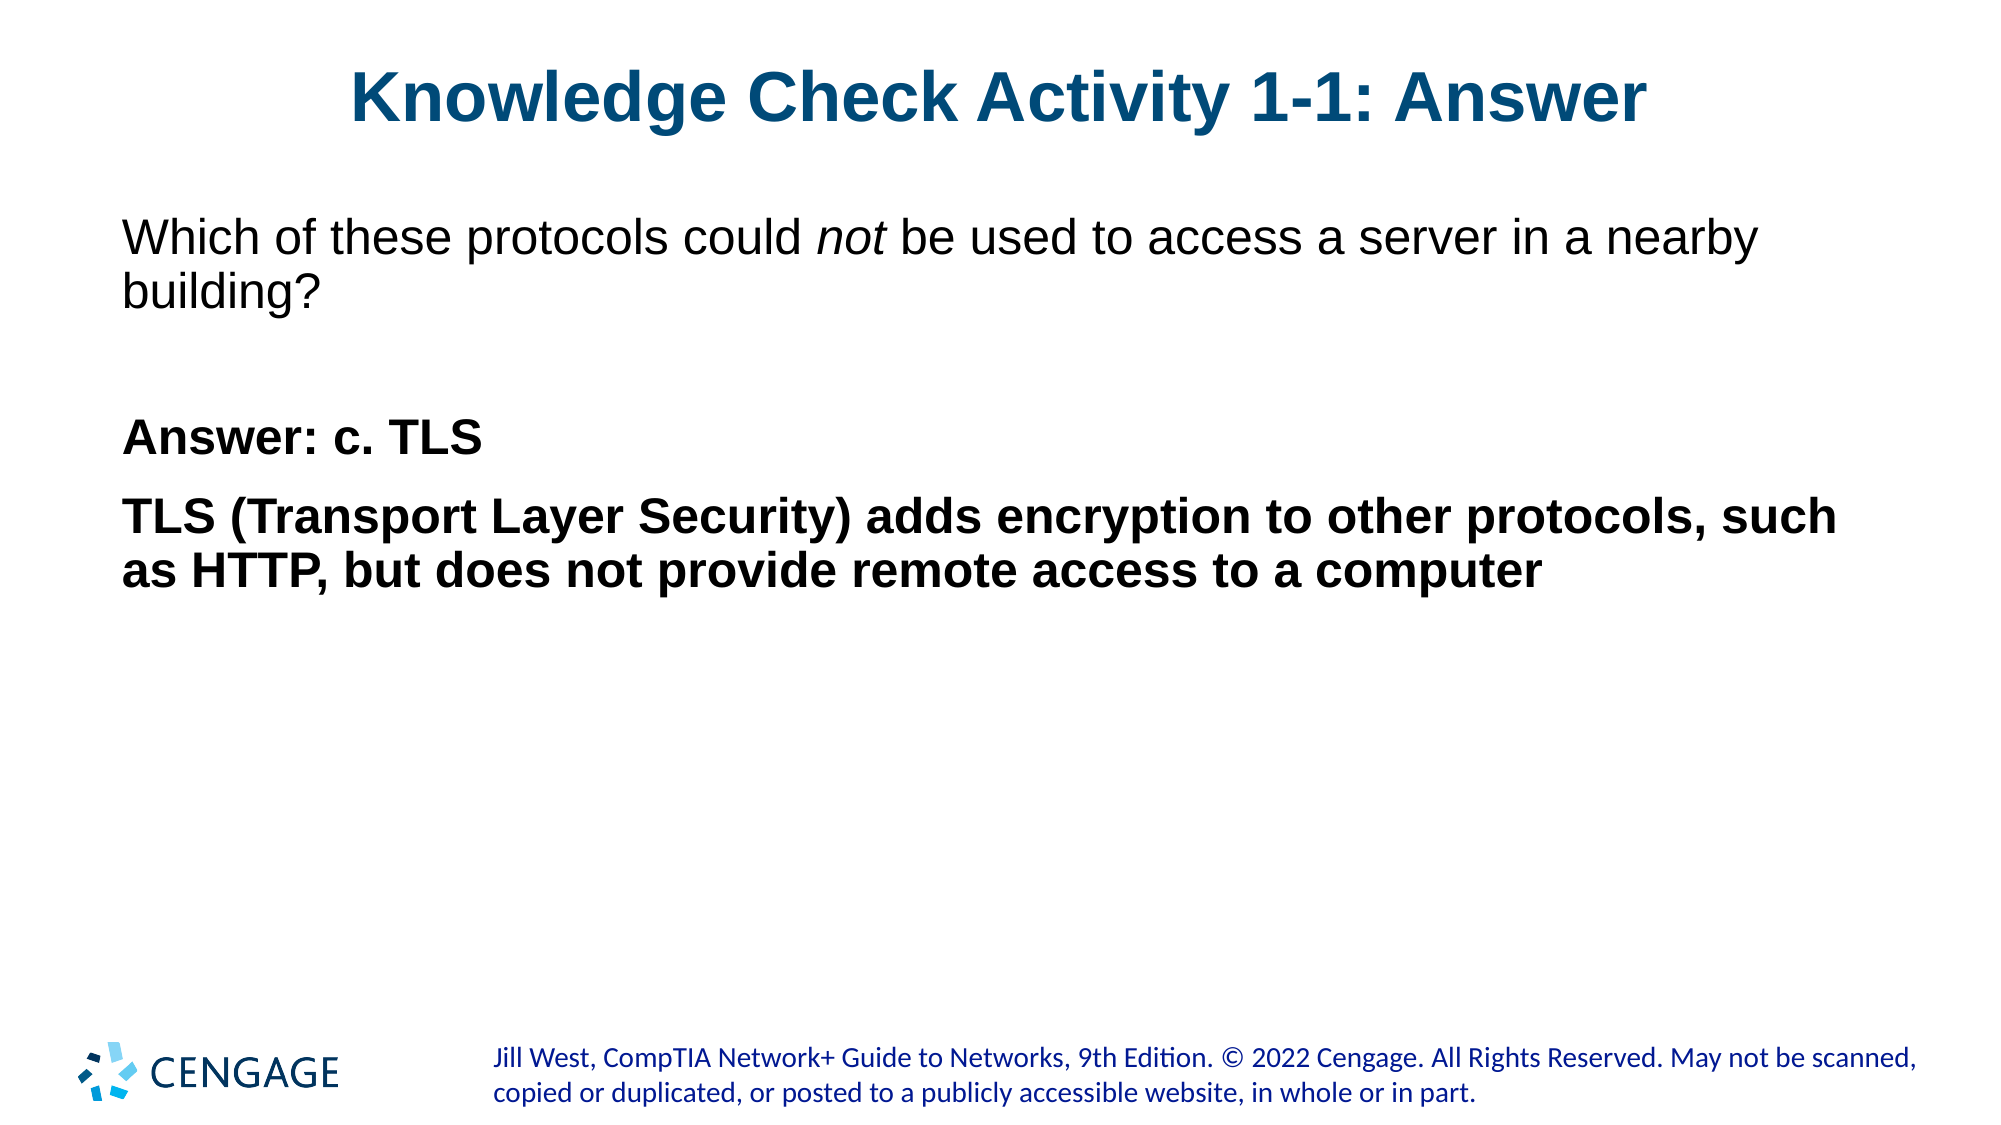

# Knowledge Check Activity 1-1: Answer
Which of these protocols could not be used to access a server in a nearby building?

Answer: c. TLS
TLS (Transport Layer Security) adds encryption to other protocols, such as HTTP, but does not provide remote access to a computer